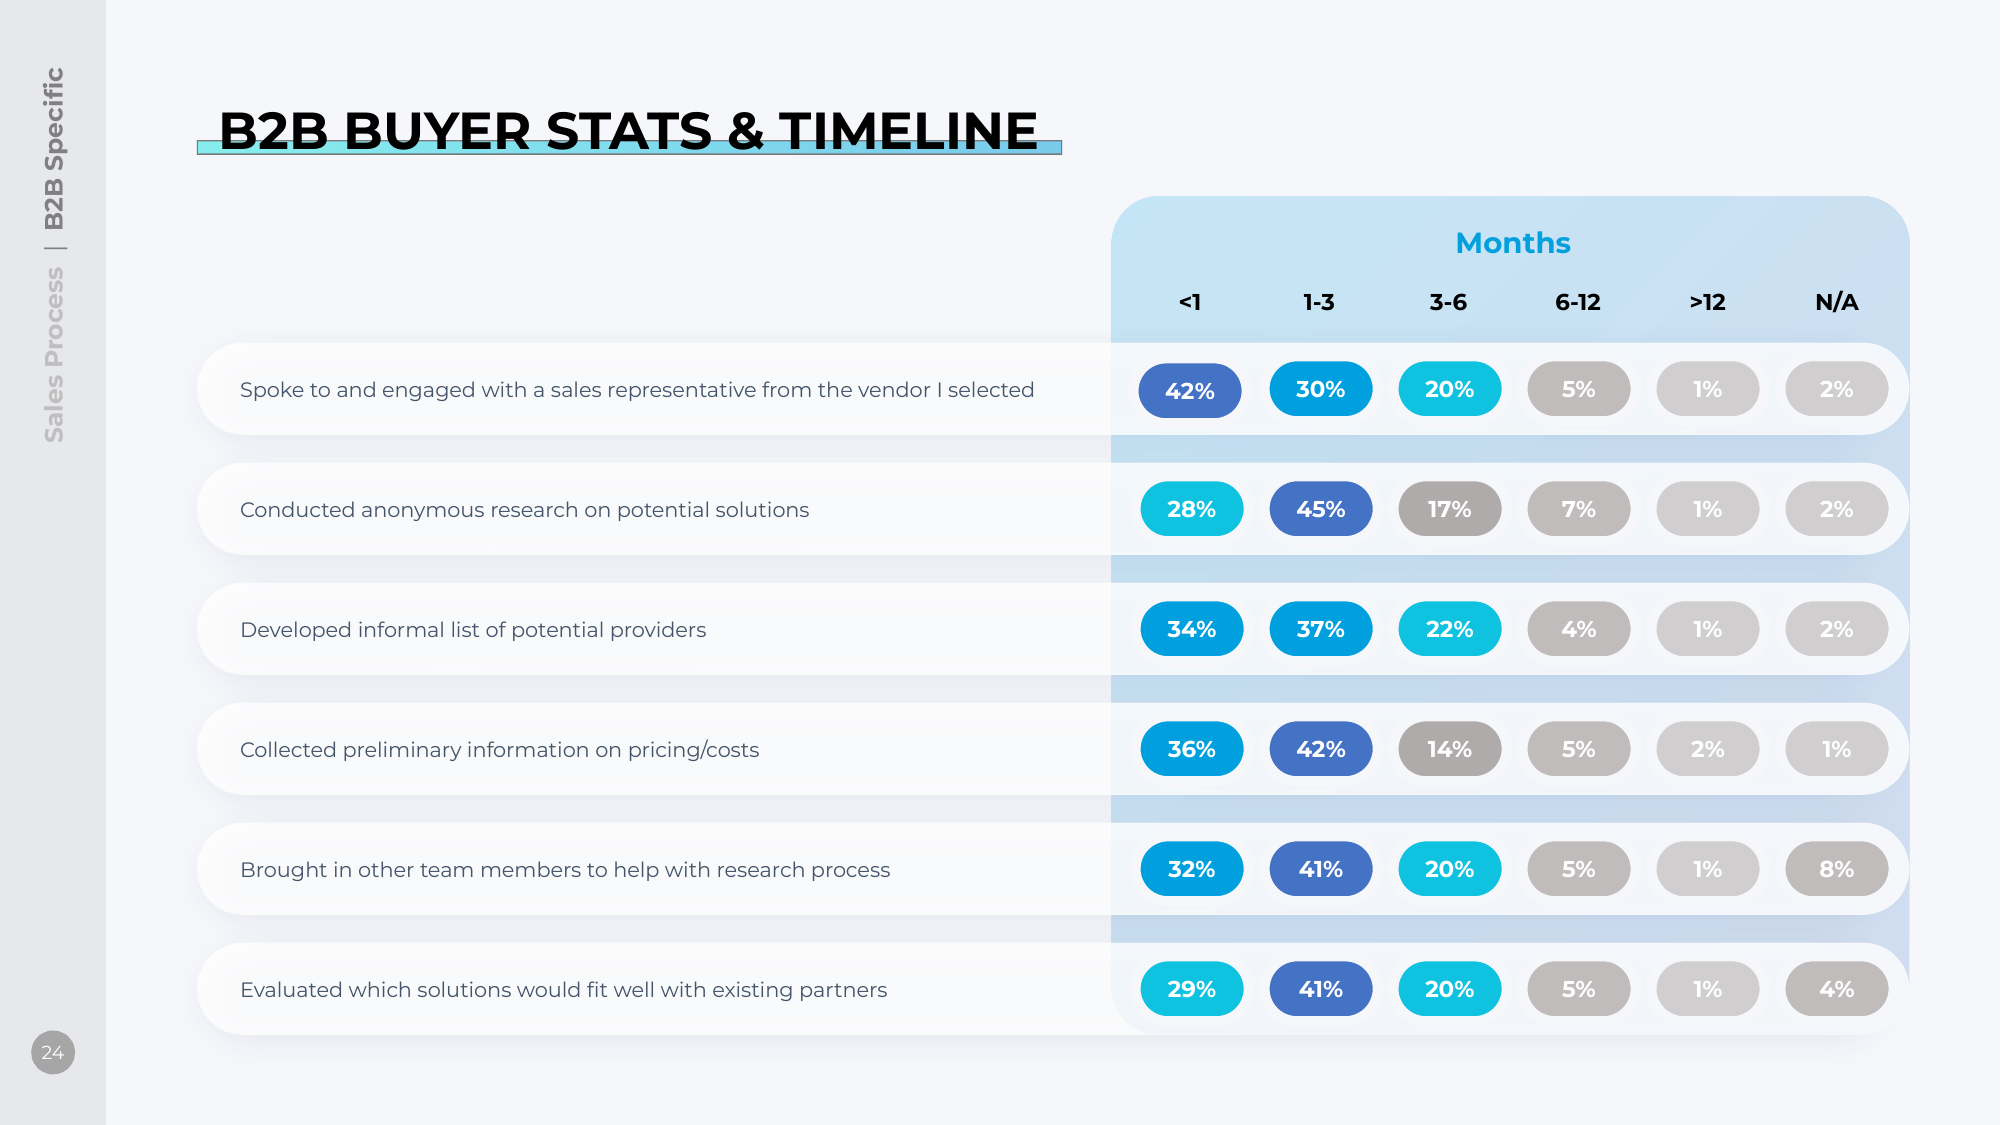

B2B BUYER STATS & TIMELINE

Months
 Sales Process  |  B2B Specific
<1
1-3
3-6
6-12
>12
N/A
Spoke to and engaged with a sales representative from the vendor I selected
30%
20%
5%
1%
2%
42%
Conducted anonymous research on potential solutions
28%
45%
17%
7%
1%
2%
Developed informal list of potential providers
34%
37%
22%
4%
1%
2%
Collected preliminary information on pricing/costs
36%
42%
14%
5%
2%
1%
Brought in other team members to help with research process
32%
41%
20%
5%
1%
8%
Evaluated which solutions would fit well with existing partners
29%
41%
20%
5%
1%
4%
24